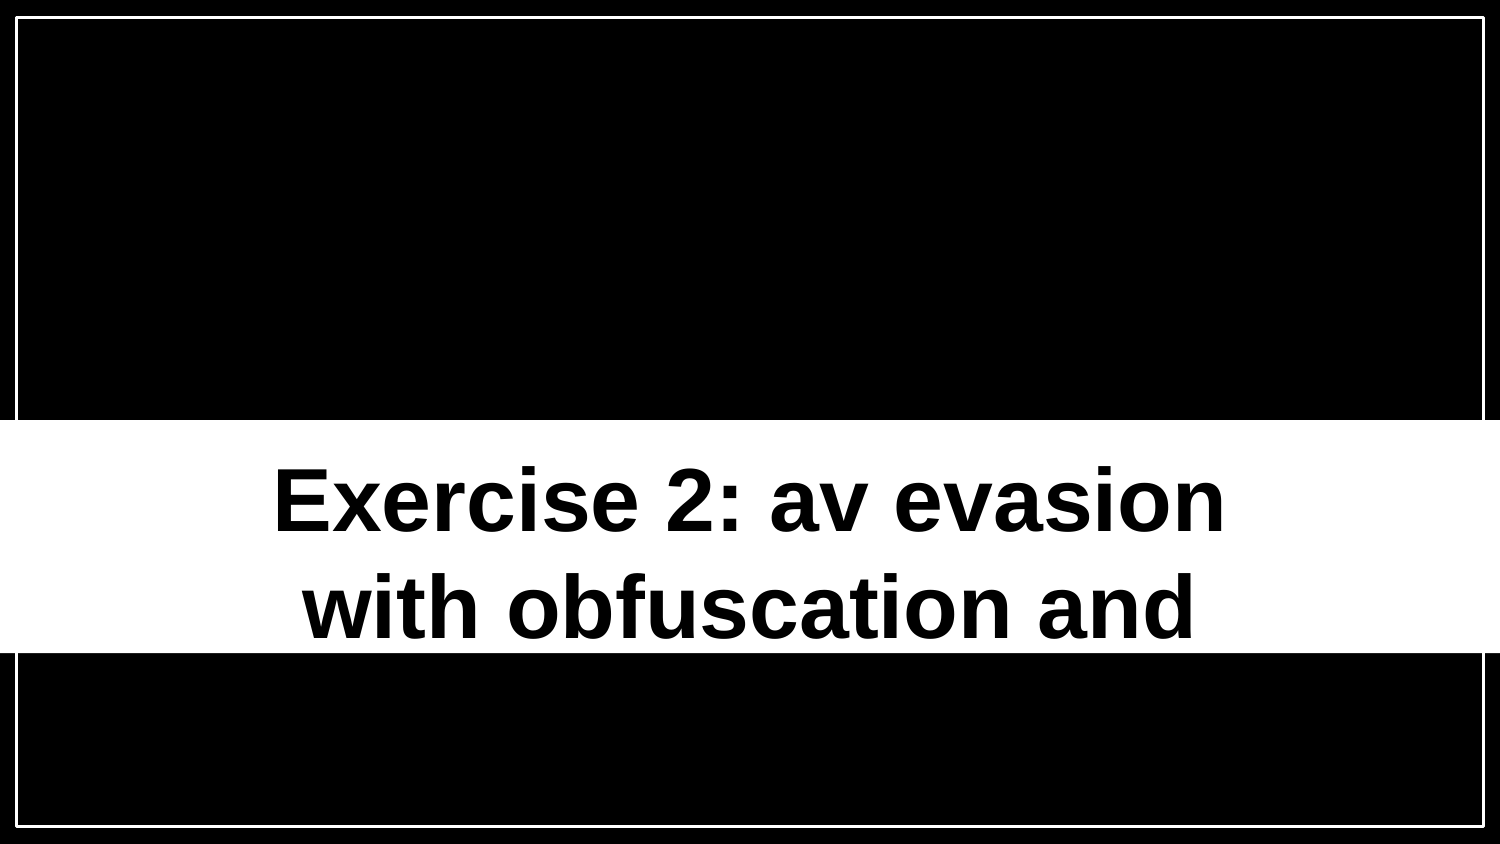

Exercise 2: av evasion with obfuscation and sleep delay